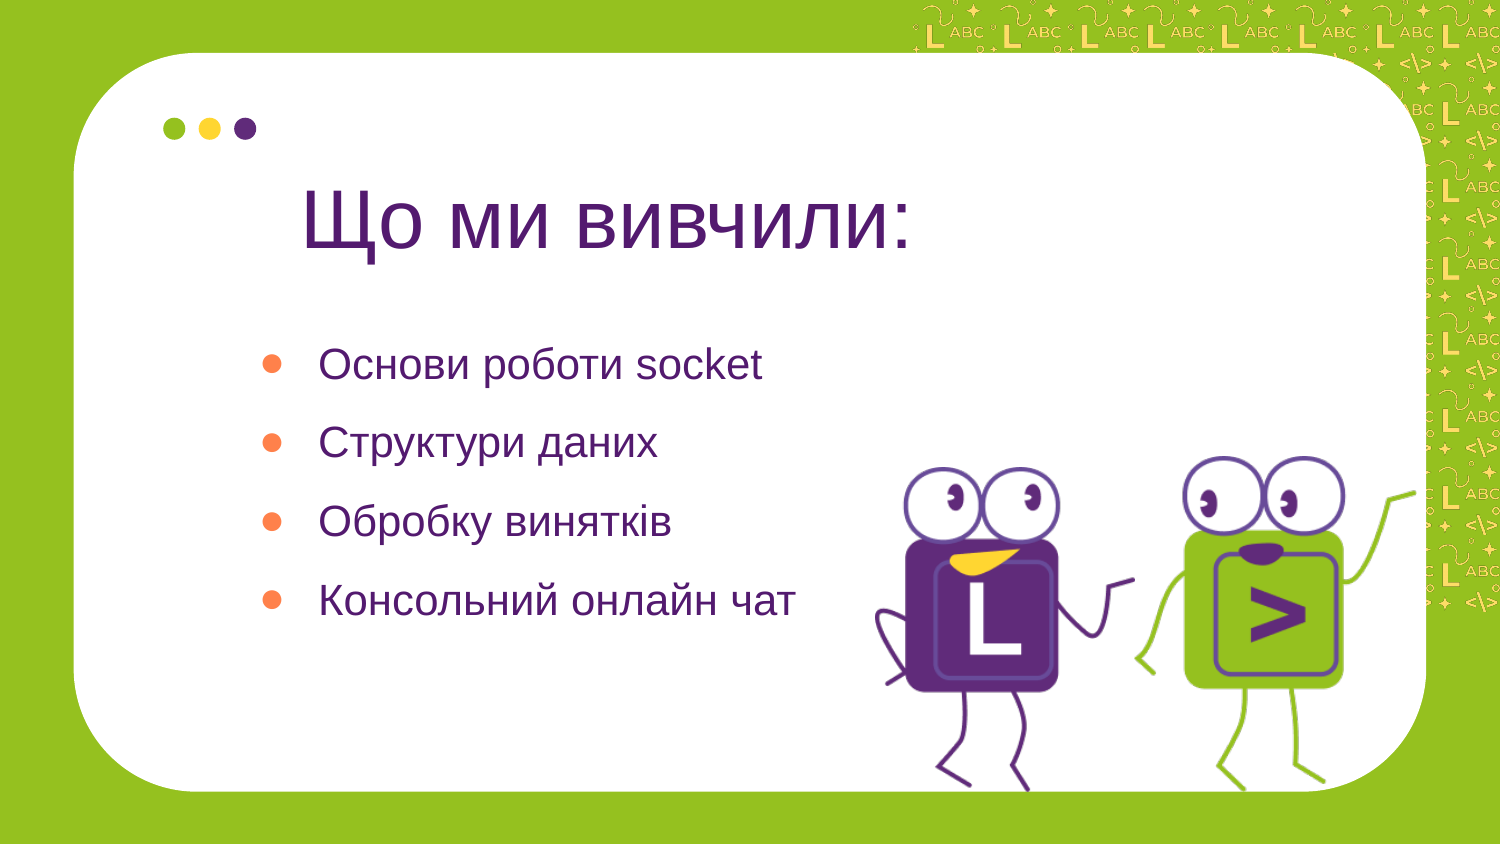

Що ми вивчили:

Основи роботи socket
Структури даних
Обробку винятків
Консольний онлайн чат